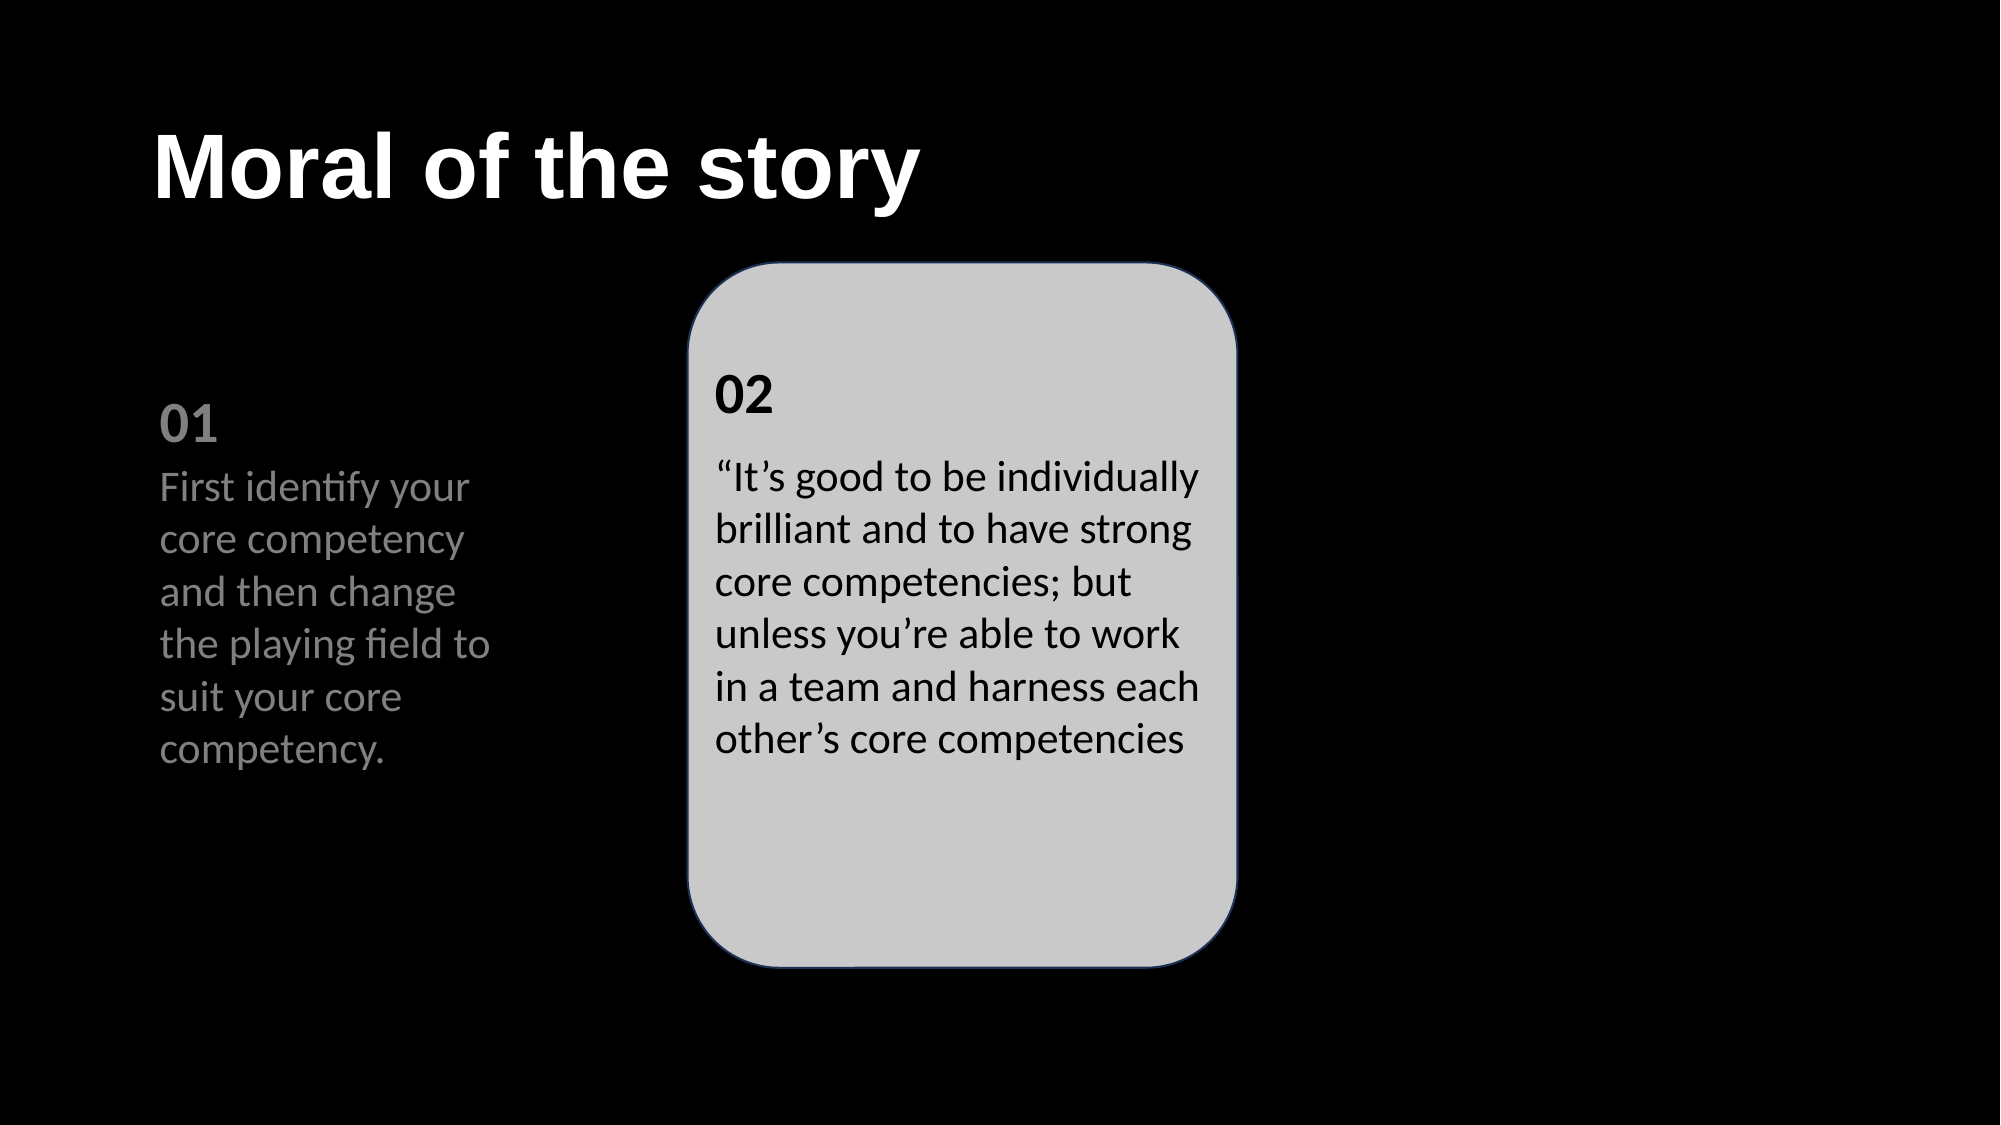

# Moral of the story

02
03
01
Fast and consistent will always beat the slow and steady. It’s good to be slow and steady; but it’s better to be fast and reliable.

“It’s good to be individually brilliant and to have strong core competencies; but unless you’re able to work in a team and harness each other’s core competencies

First identify your core competency and then change the playing field to suit your core competency.